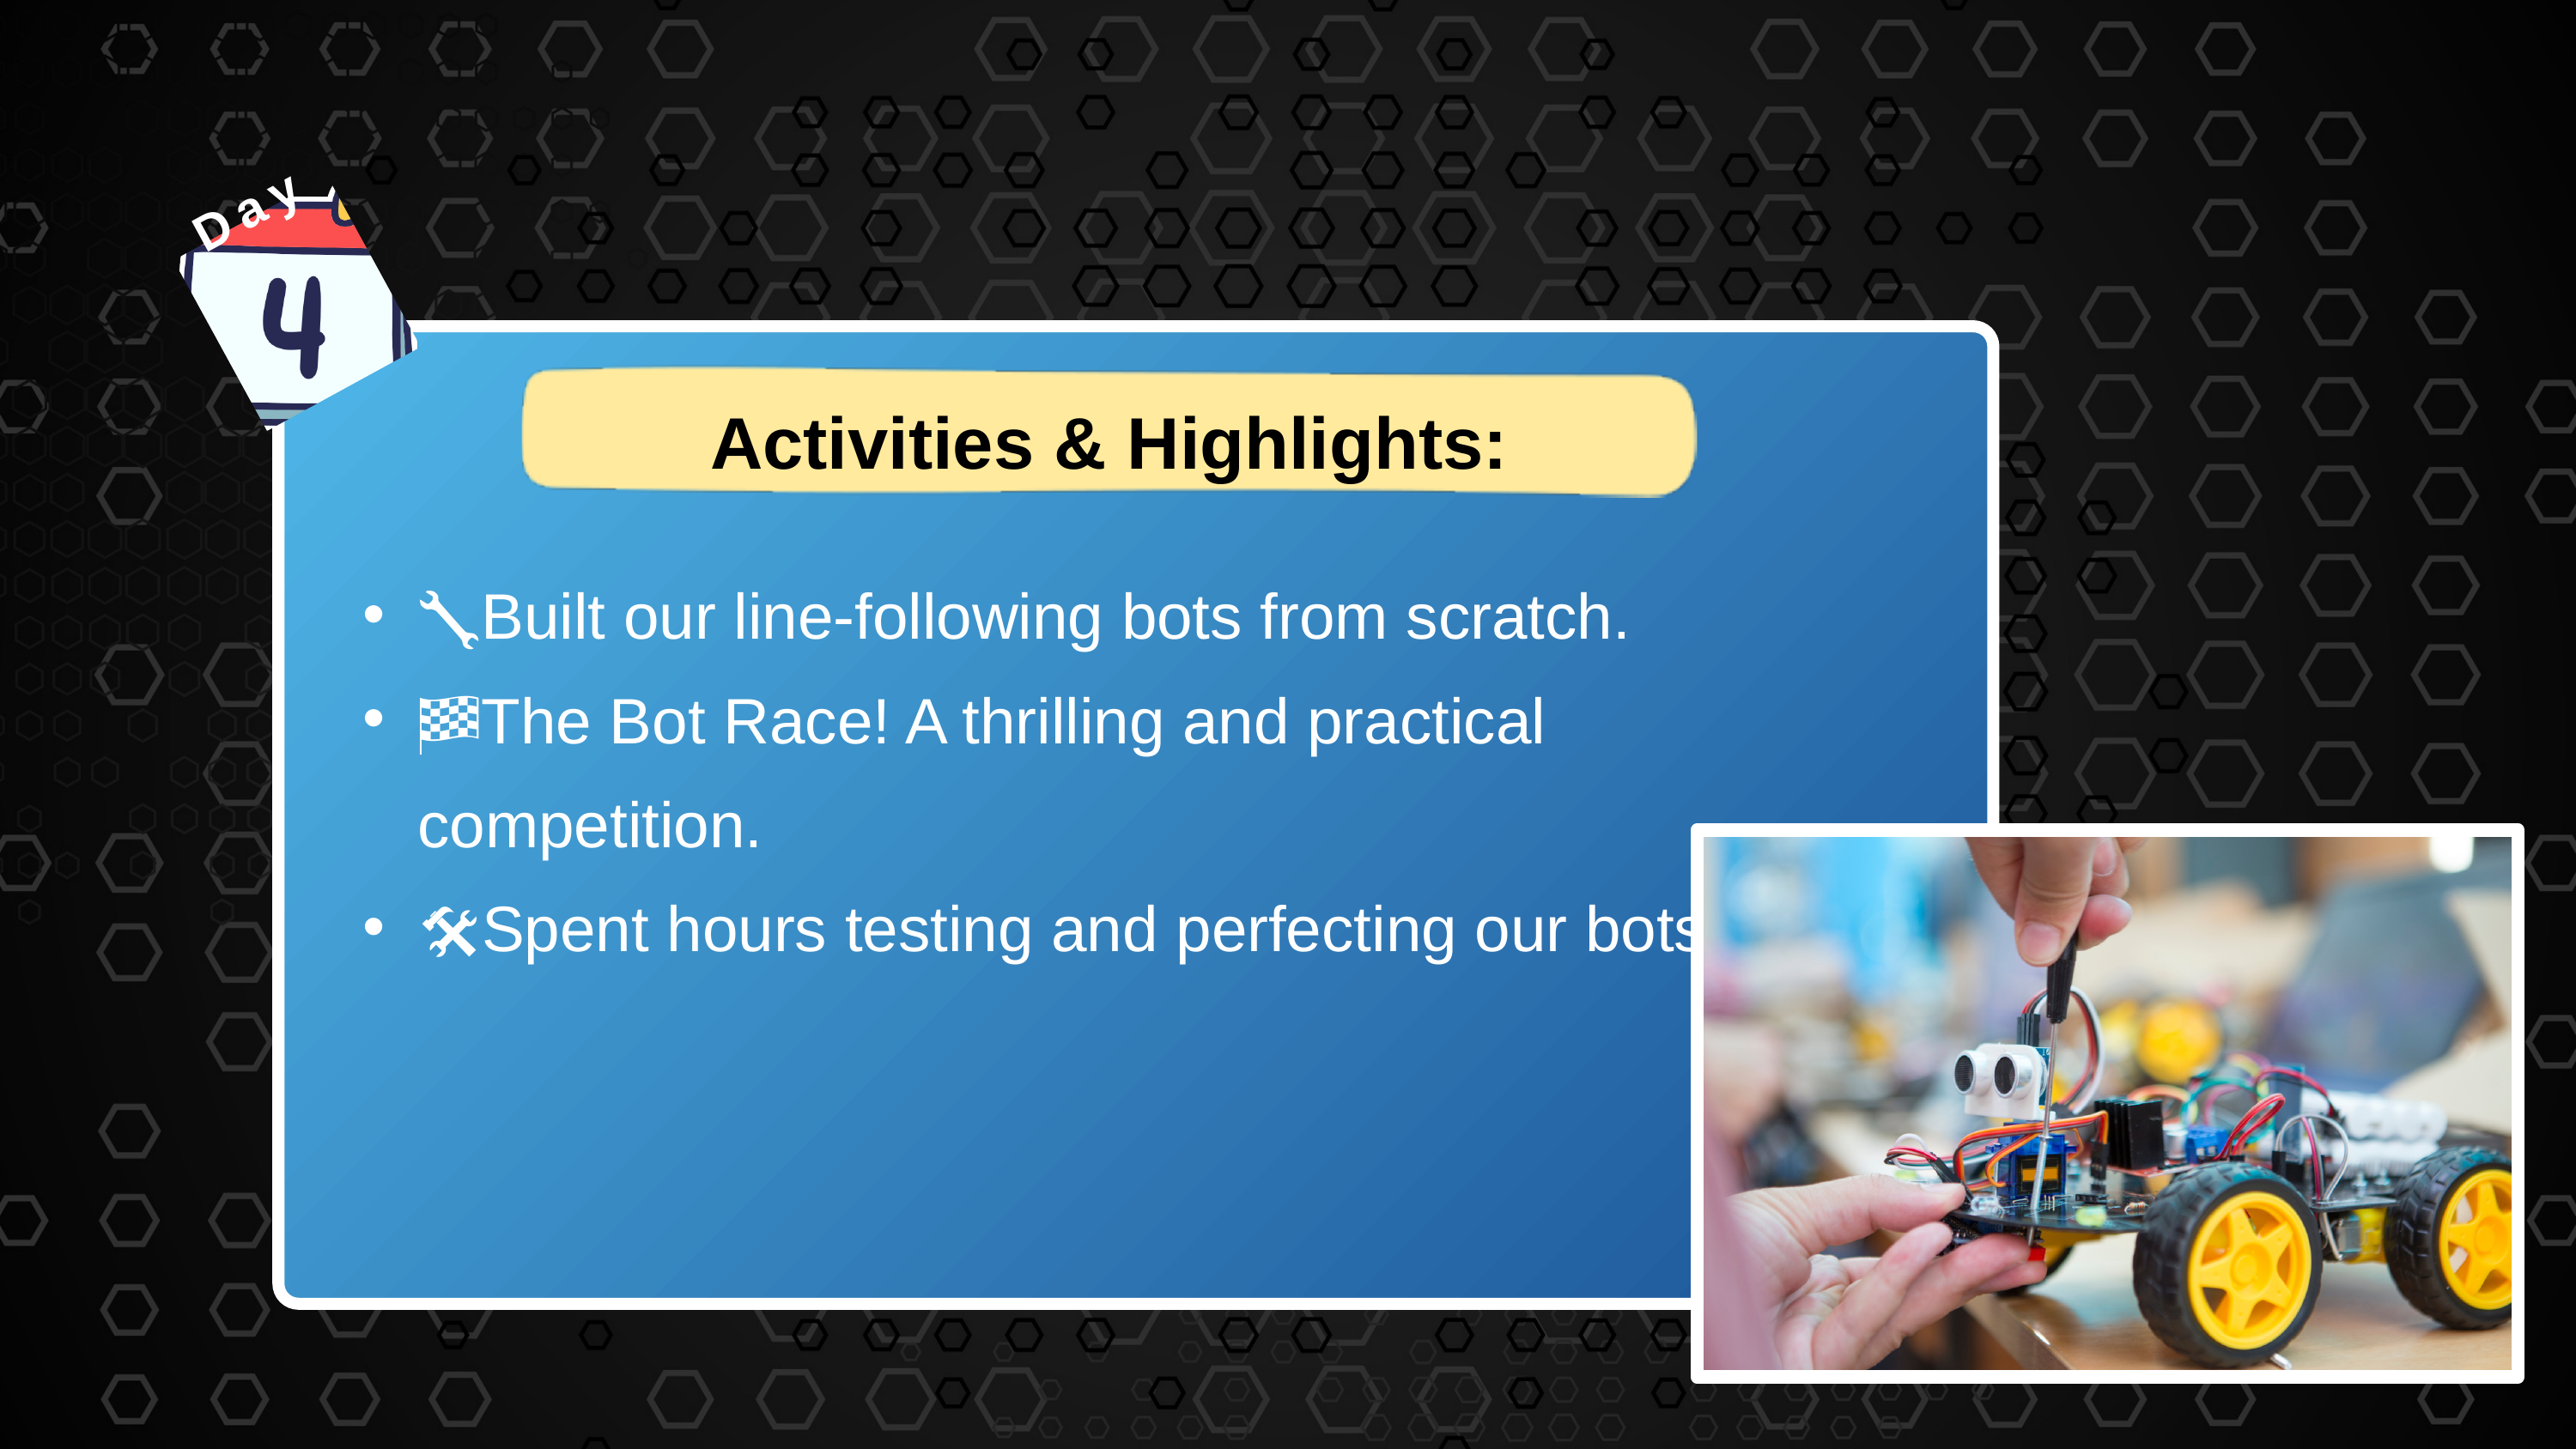

Day

Activities & Highlights:
🔧Built our line-following bots from scratch.
🏁The Bot Race! A thrilling and practical competition.
🛠️Spent hours testing and perfecting our bots.